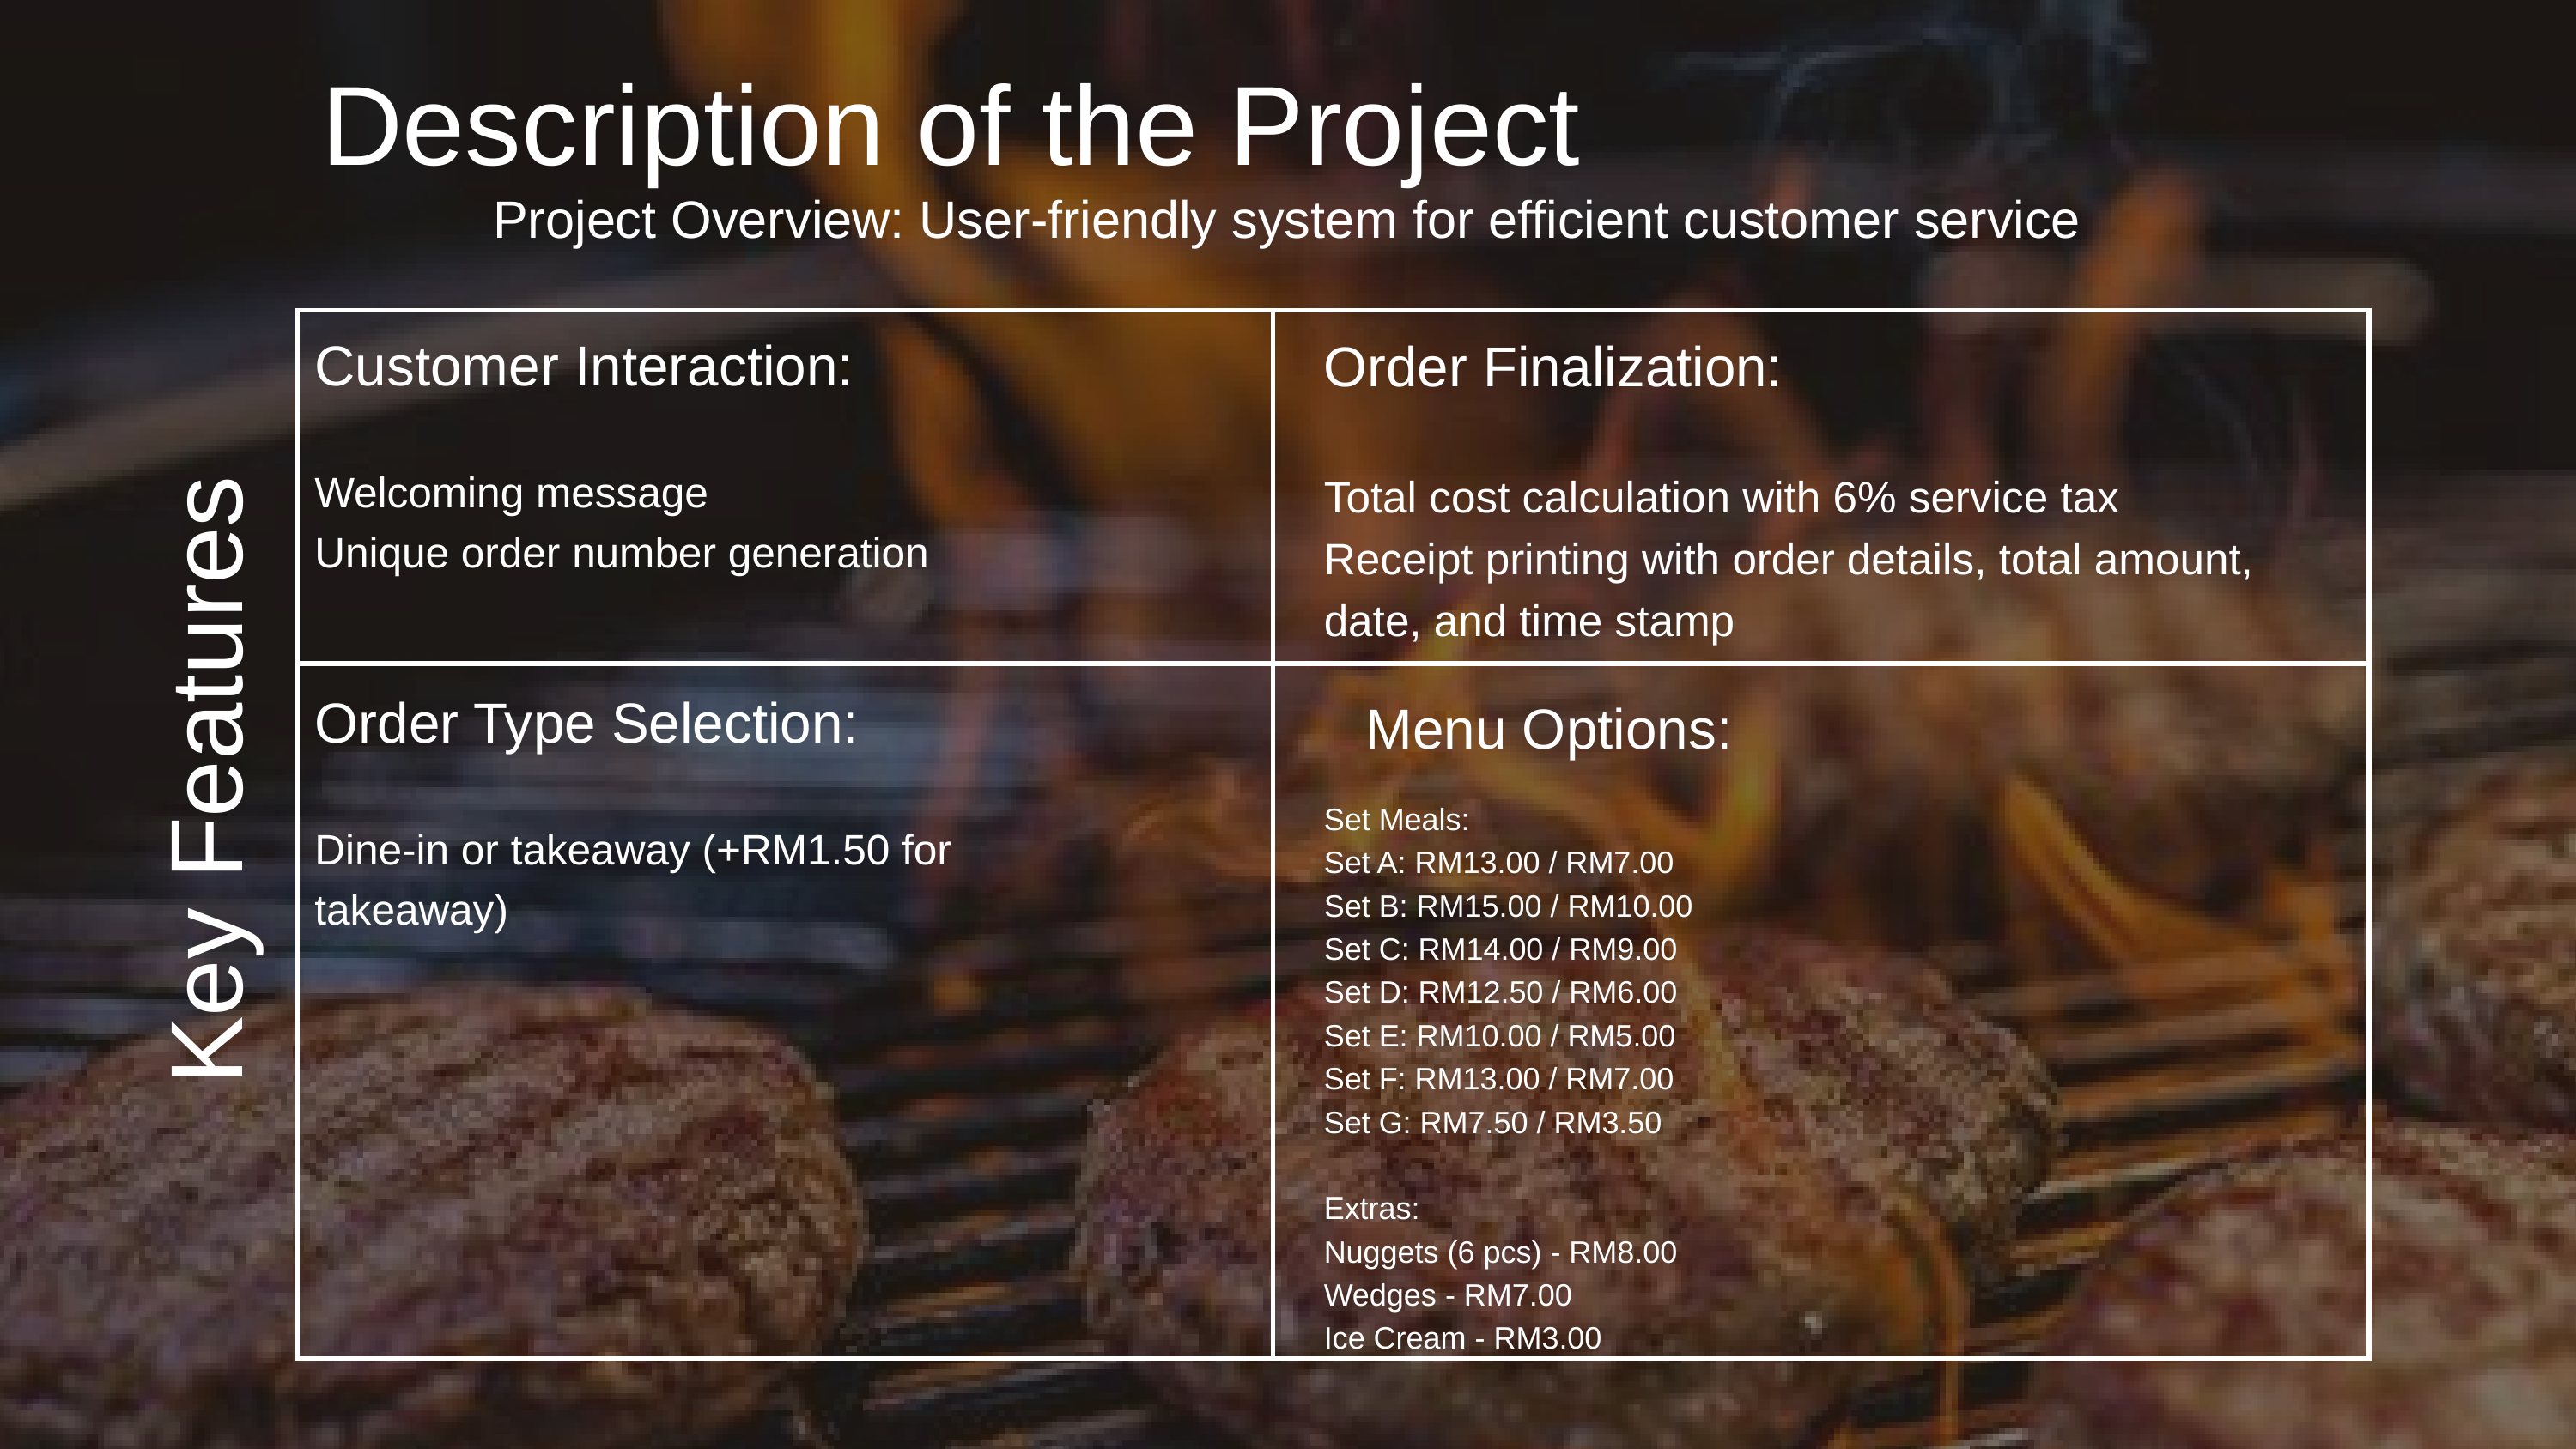

Description of the Project
Project Overview: User-friendly system for efficient customer service
|  |  |
| --- | --- |
|  |  |
Customer Interaction:

Welcoming message
Unique order number generation
Order Finalization:

Total cost calculation with 6% service tax
Receipt printing with order details, total amount, date, and time stamp
Order Type Selection:

Dine-in or takeaway (+RM1.50 for takeaway)
Menu Options:
Key Features
Set Meals:
Set A: RM13.00 / RM7.00
Set B: RM15.00 / RM10.00
Set C: RM14.00 / RM9.00
Set D: RM12.50 / RM6.00
Set E: RM10.00 / RM5.00
Set F: RM13.00 / RM7.00
Set G: RM7.50 / RM3.50

Extras:
Nuggets (6 pcs) - RM8.00
Wedges - RM7.00
Ice Cream - RM3.00